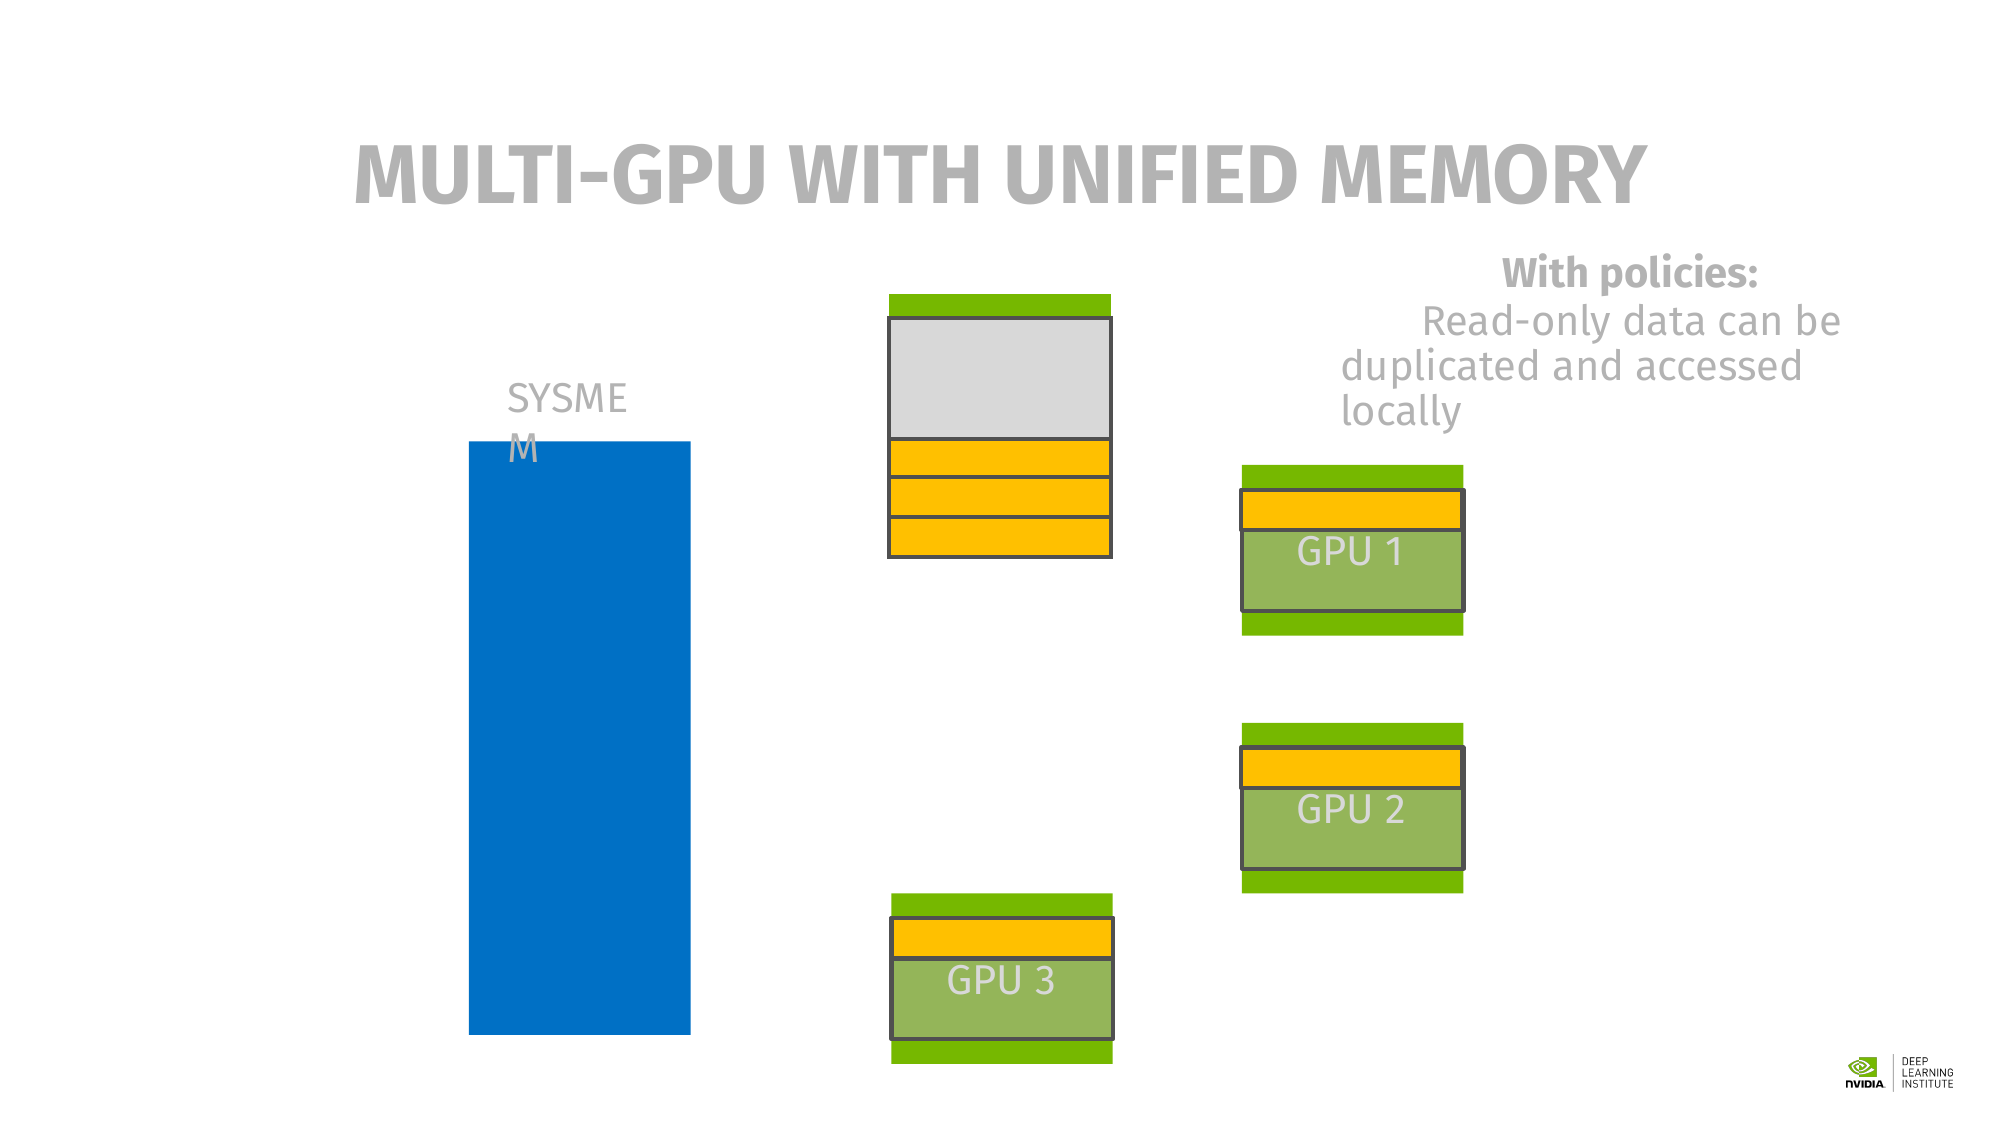

226
# MULTI-GPU WITH UNIFIED MEMORY
With policies:
Read-only data can be  duplicated and accessed locally
|  |
| --- |
|  |
|  |
|  |
|  |
GPU 0
SYSMEM

GPU 1

GPU 2

GPU 3